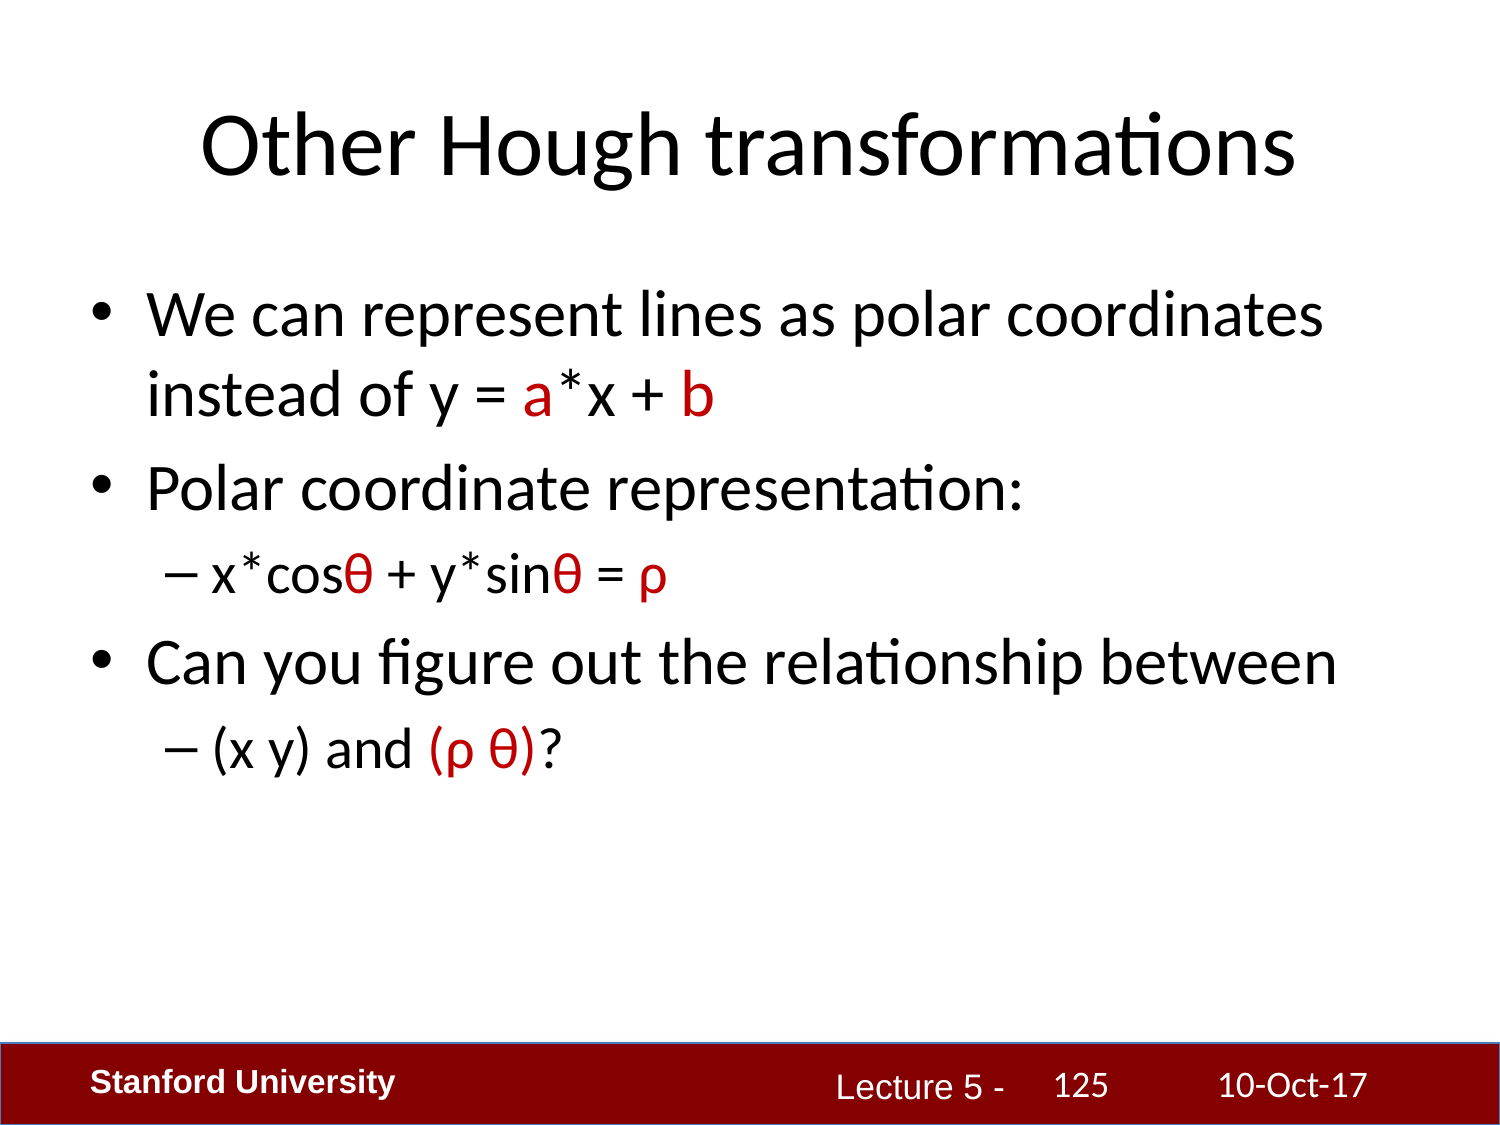

# Other Hough transformations
We can represent lines as polar coordinates instead of y = a*x + b
Polar coordinate representation:
x*cosθ + y*sinθ = ρ
Can you figure out the relationship between
(x y) and (ρ θ)?
125
10-Oct-17